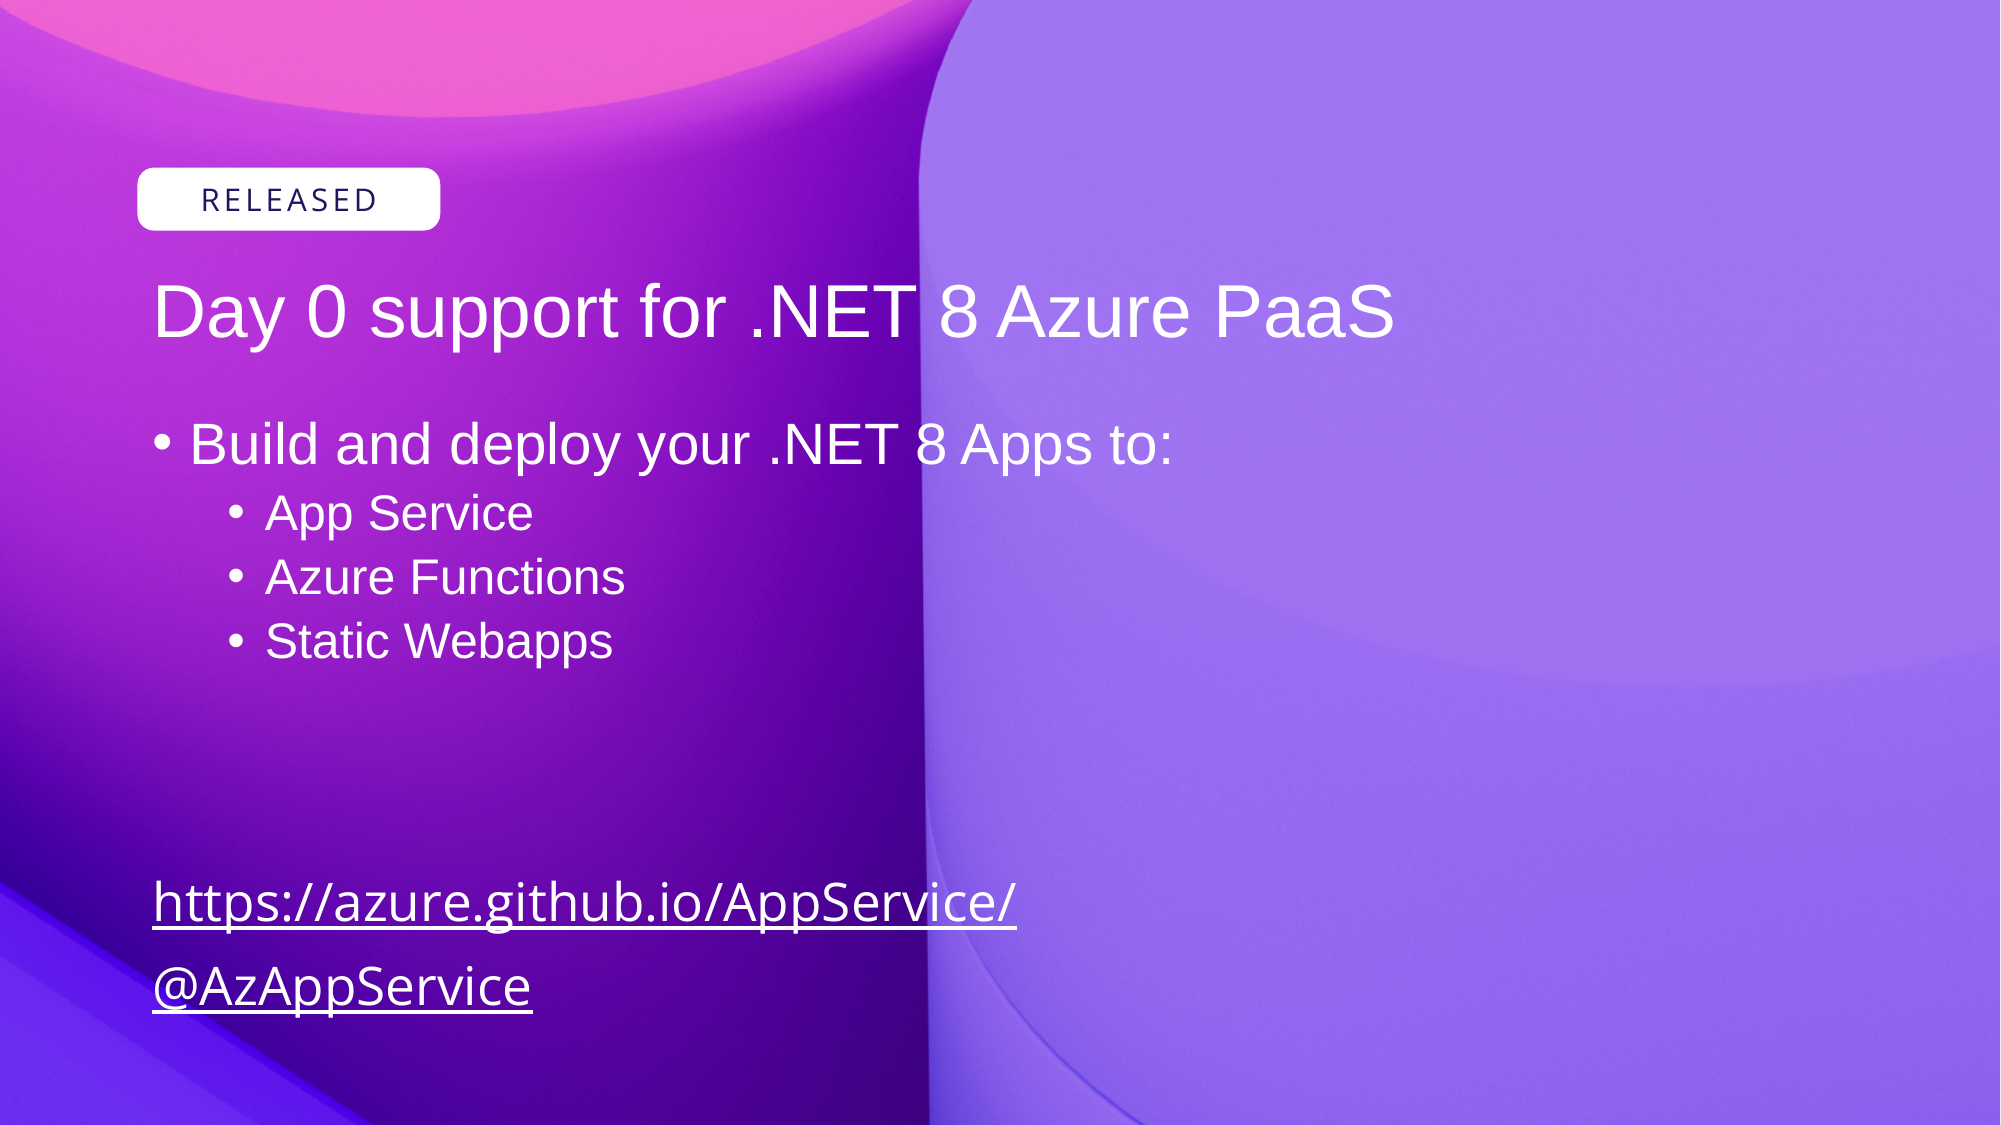

# Day 0 support for .NET 8 Azure PaaS
Build and deploy your .NET 8 Apps to:
App Service
Azure Functions
Static Webapps
https://azure.github.io/AppService/
@AzAppService